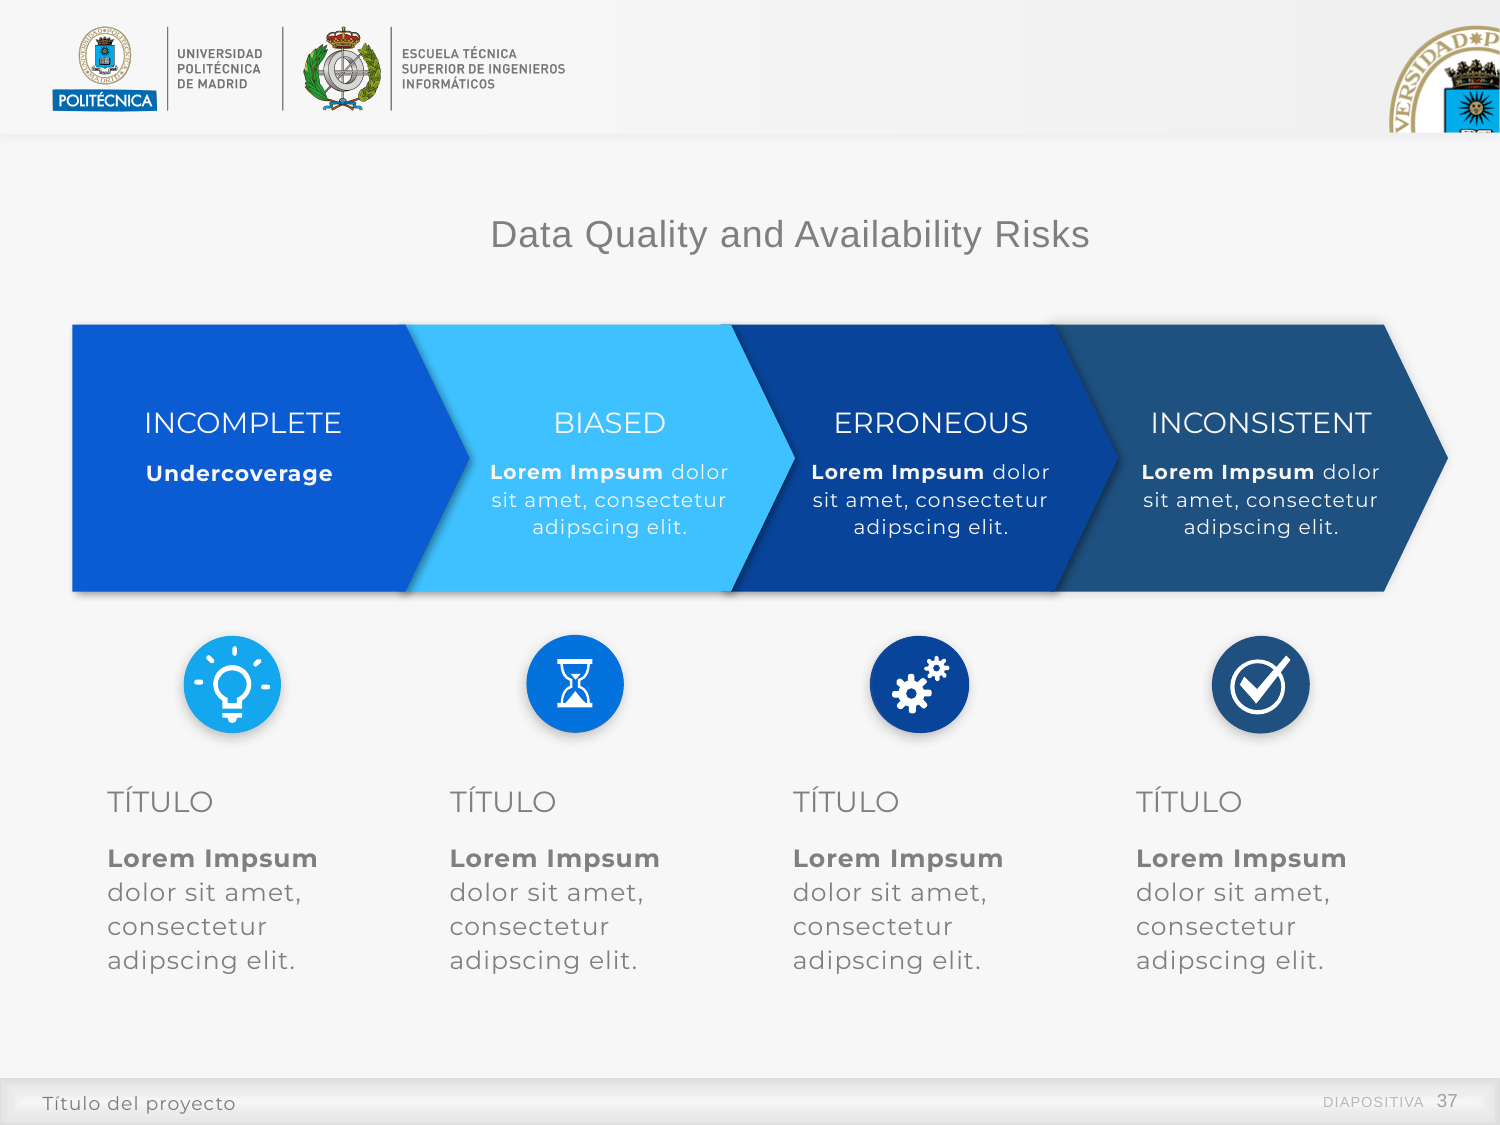

Data Quality and Availability Risks
INcomplete
BIASED
ERRONEOUS
INCONSISTENT
Undercoverage

Lorem Impsum dolor sit amet, consectetur adipscing elit.
Lorem Impsum dolor sit amet, consectetur adipscing elit.

Lorem Impsum dolor sit amet, consectetur adipscing elit.

Título
Título
Título
Título
Lorem Impsum dolor sit amet, consectetur adipscing elit.

Lorem Impsum dolor sit amet, consectetur adipscing elit.

Lorem Impsum dolor sit amet, consectetur adipscing elit.
Lorem Impsum dolor sit amet, consectetur adipscing elit.

Título del proyecto